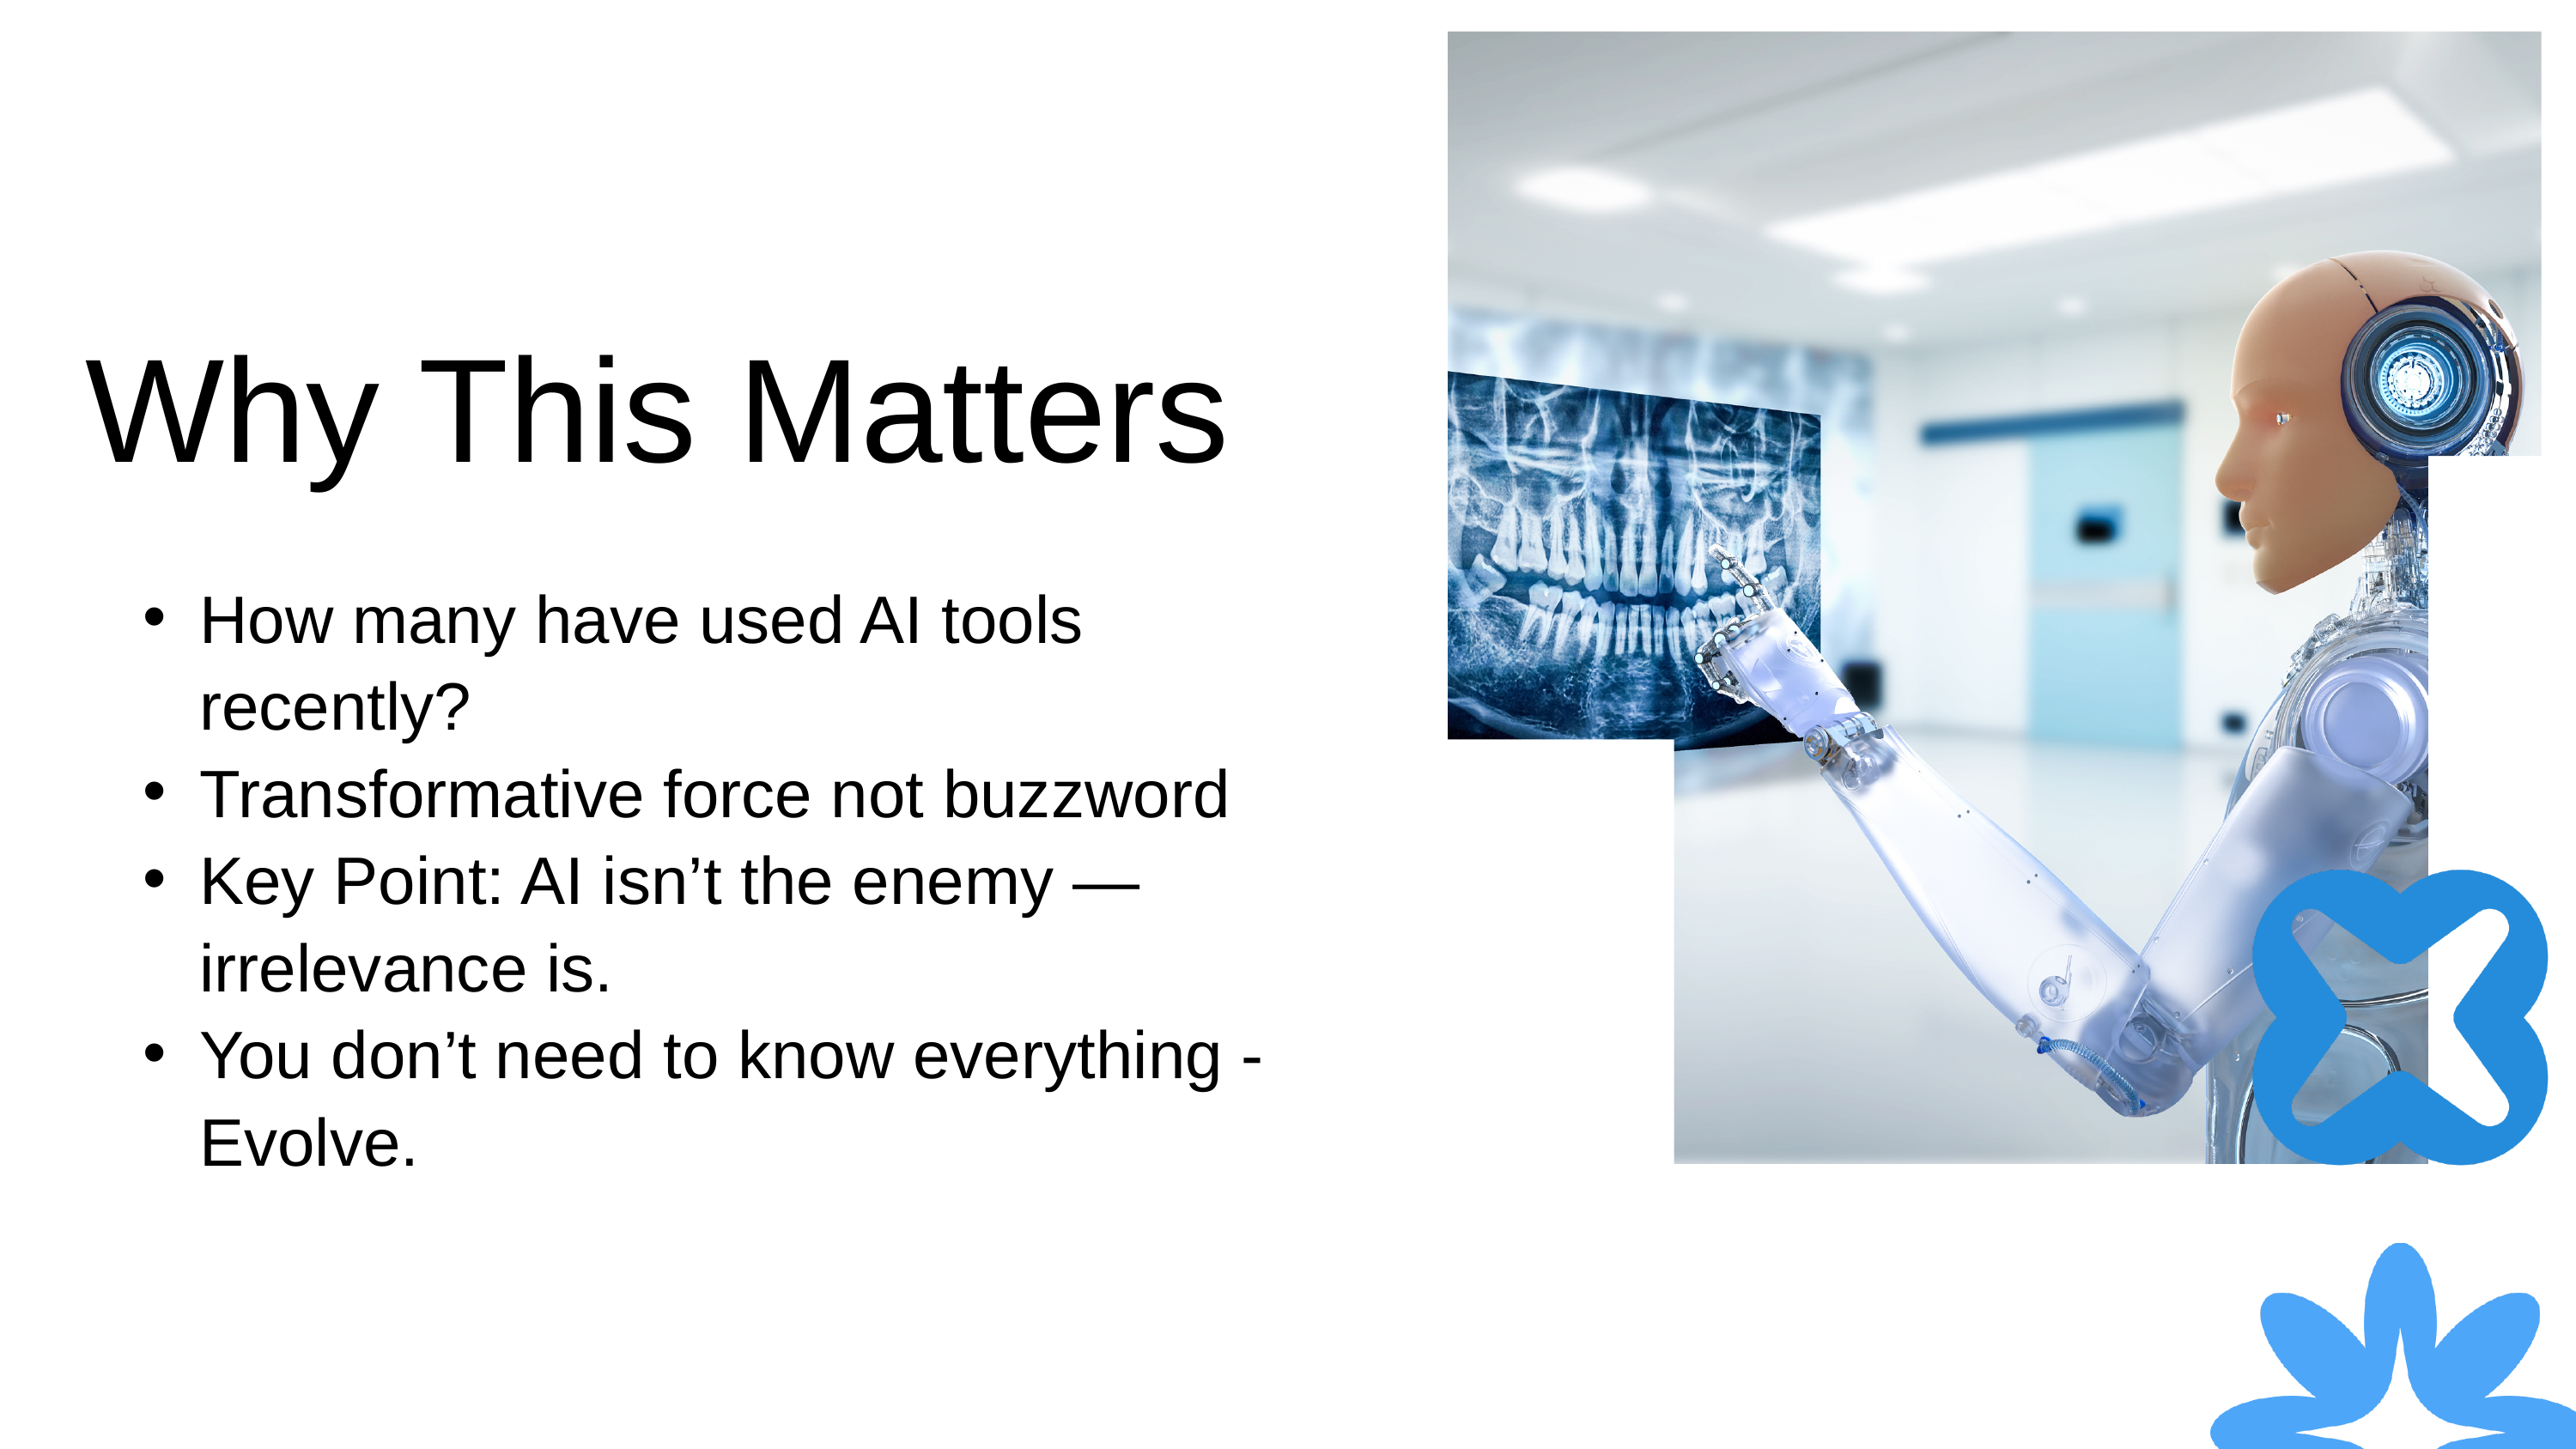

Why This Matters

How many have used AI tools recently?
Transformative force not buzzword
Key Point: AI isn’t the enemy — irrelevance is.
You don’t need to know everything - Evolve.